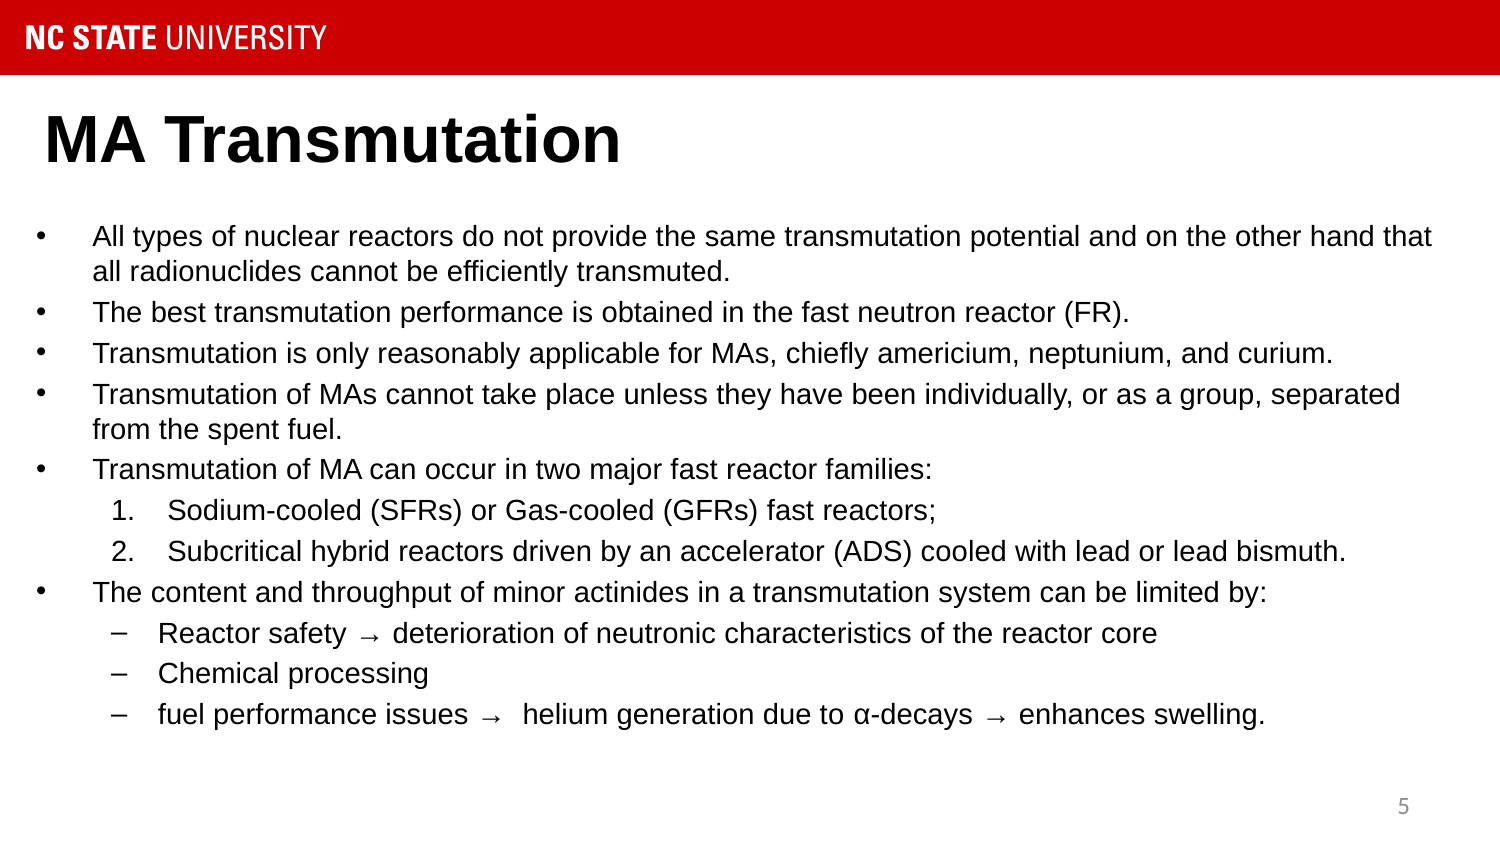

MA Transmutation
All types of nuclear reactors do not provide the same transmutation potential and on the other hand that all radionuclides cannot be efficiently transmuted.
The best transmutation performance is obtained in the fast neutron reactor (FR).
Transmutation is only reasonably applicable for MAs, chiefly americium, neptunium, and curium.
Transmutation of MAs cannot take place unless they have been individually, or as a group, separated from the spent fuel.
Transmutation of MA can occur in two major fast reactor families:
Sodium-cooled (SFRs) or Gas-cooled (GFRs) fast reactors;
Subcritical hybrid reactors driven by an accelerator (ADS) cooled with lead or lead bismuth.
The content and throughput of minor actinides in a transmutation system can be limited by:
Reactor safety → deterioration of neutronic characteristics of the reactor core
Chemical processing
fuel performance issues →  helium generation due to α-decays → enhances swelling.
5